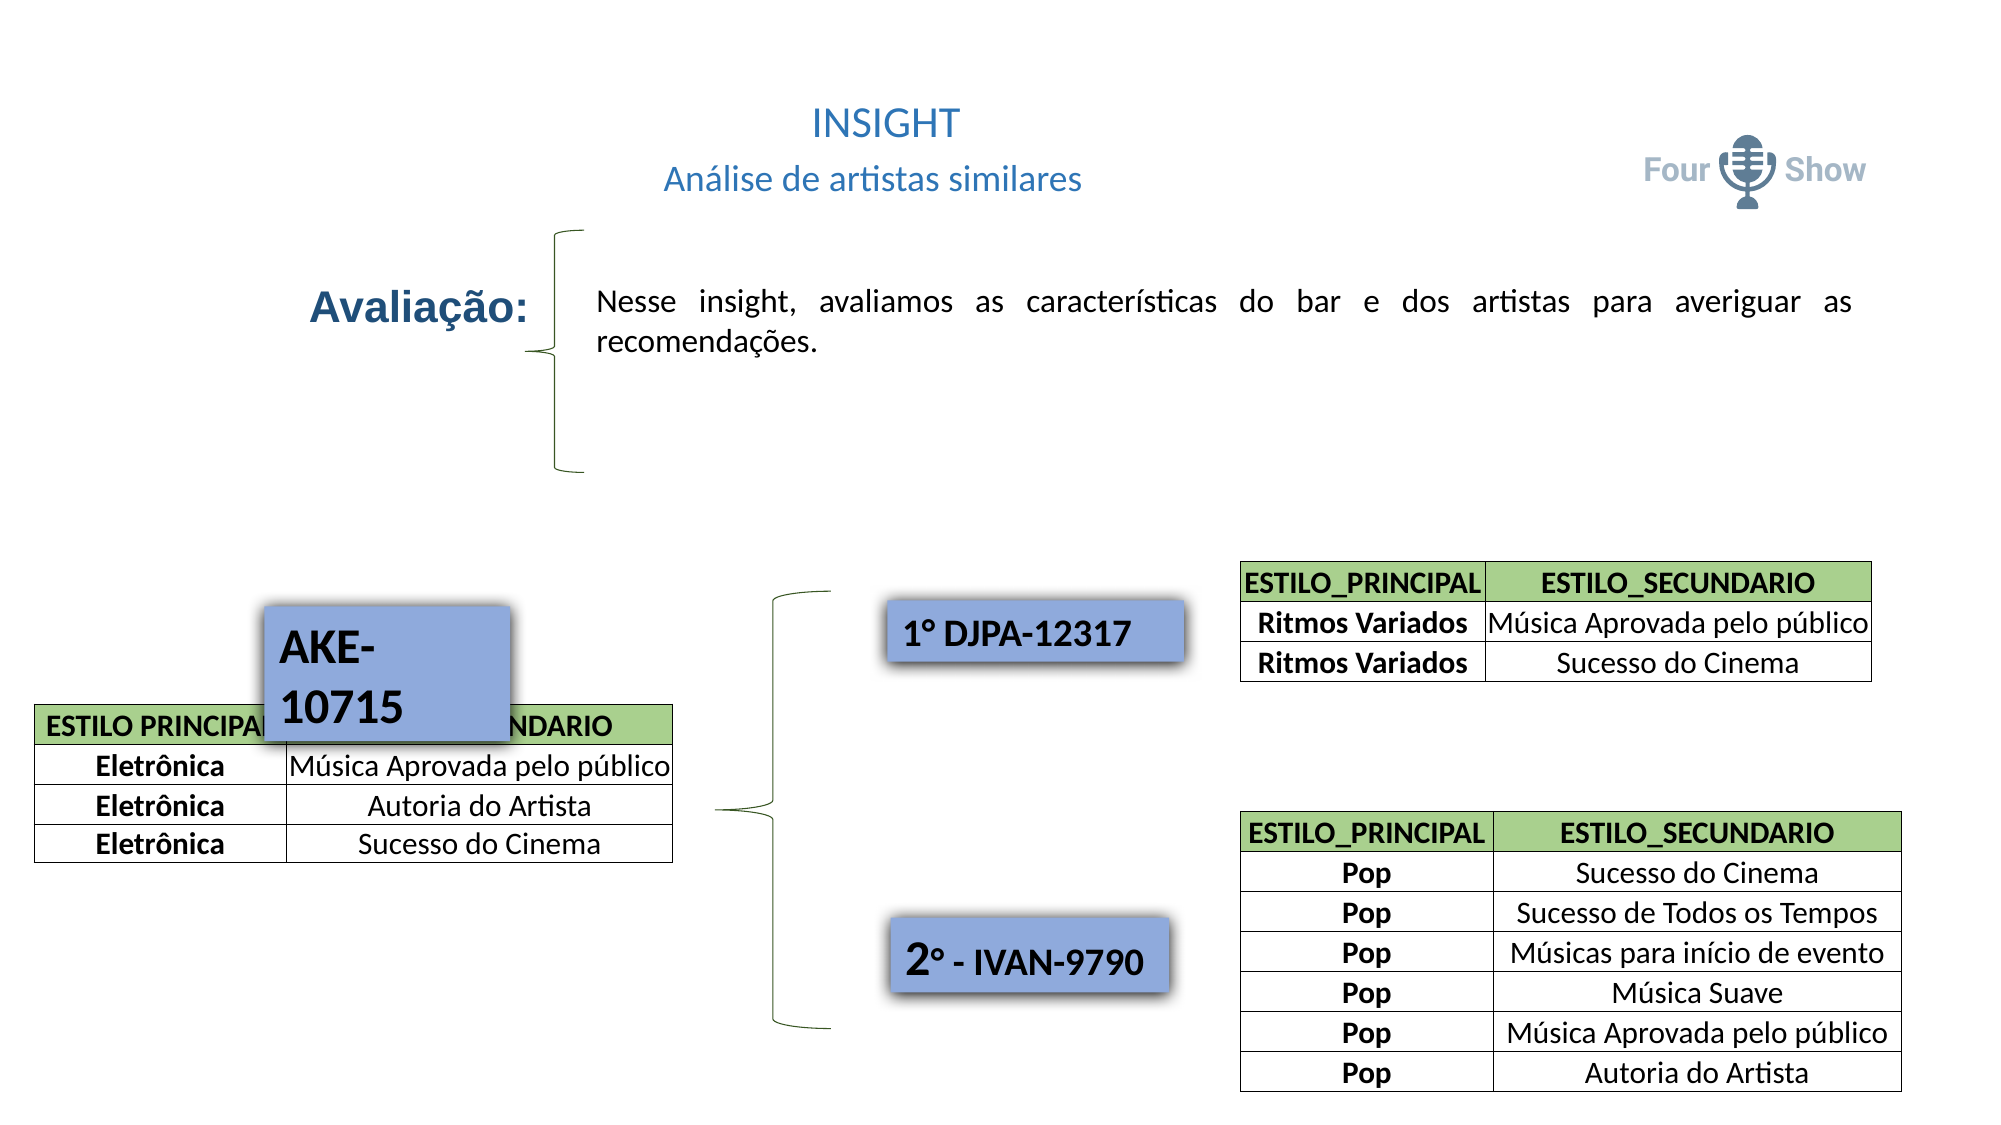

# INSIGHT
Four         Show

Análise de artistas similares

 Avaliação:
Nesse insight, avaliamos as características do bar e dos artistas para averiguar as recomendações.
| ESTILO\_PRINCIPAL | ESTILO\_SECUNDARIO |
| --- | --- |
| Ritmos Variados | Música Aprovada pelo público |
| Ritmos Variados | Sucesso do Cinema |

1° DJPA-12317
AKE-10715
| ESTILO PRINCIPAL | ESTILO SECUNDARIO |
| --- | --- |
| Eletrônica | Música Aprovada pelo público |
| Eletrônica | Autoria do Artista |
| Eletrônica | Sucesso do Cinema |
| ESTILO\_PRINCIPAL | ESTILO\_SECUNDARIO |
| --- | --- |
| Pop | Sucesso do Cinema |
| Pop | Sucesso de Todos os Tempos |
| Pop | Músicas para início de evento |
| Pop | Música Suave |
| Pop | Música Aprovada pelo público |
| Pop | Autoria do Artista |
2° - IVAN-9790